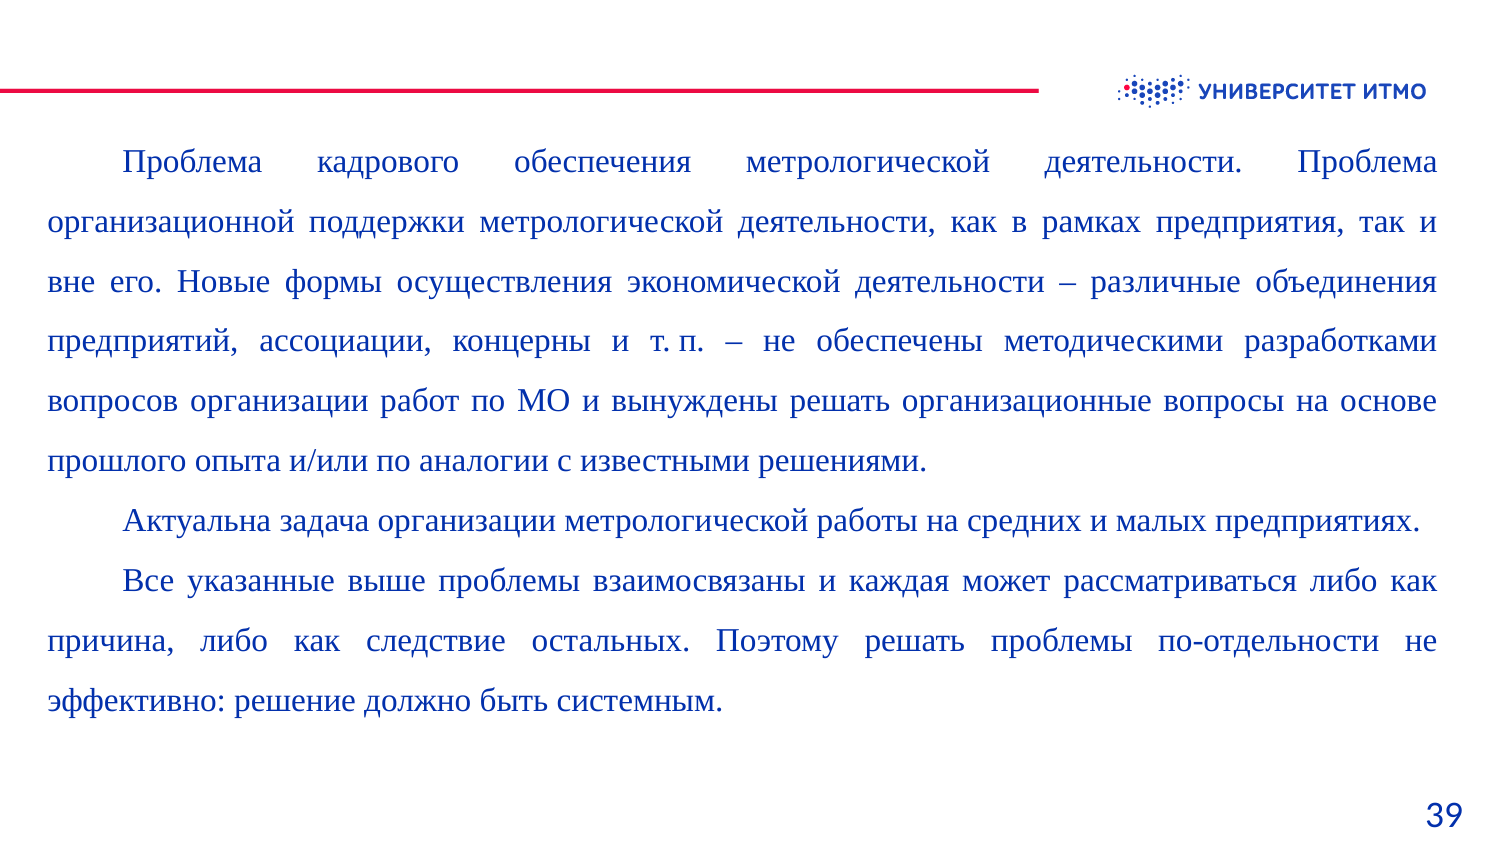

Проблема кадрового обеспечения метрологической деятельности. Проблема организационной поддержки метрологической деятельности, как в рамках предприятия, так и вне его. Новые формы осуществления экономической деятельности – различные объединения предприятий, ассоциации, концерны и т. п. – не обеспечены методическими разработками вопросов организации работ по МО и вынуждены решать организационные вопросы на основе прошлого опыта и/или по аналогии с известными решениями.
Актуальна задача организации метрологической работы на средних и малых предприятиях.
Все указанные выше проблемы взаимосвязаны и каждая может рассматриваться либо как причина, либо как следствие остальных. Поэтому решать проблемы по-отдельности не эффективно: решение должно быть системным.

    39